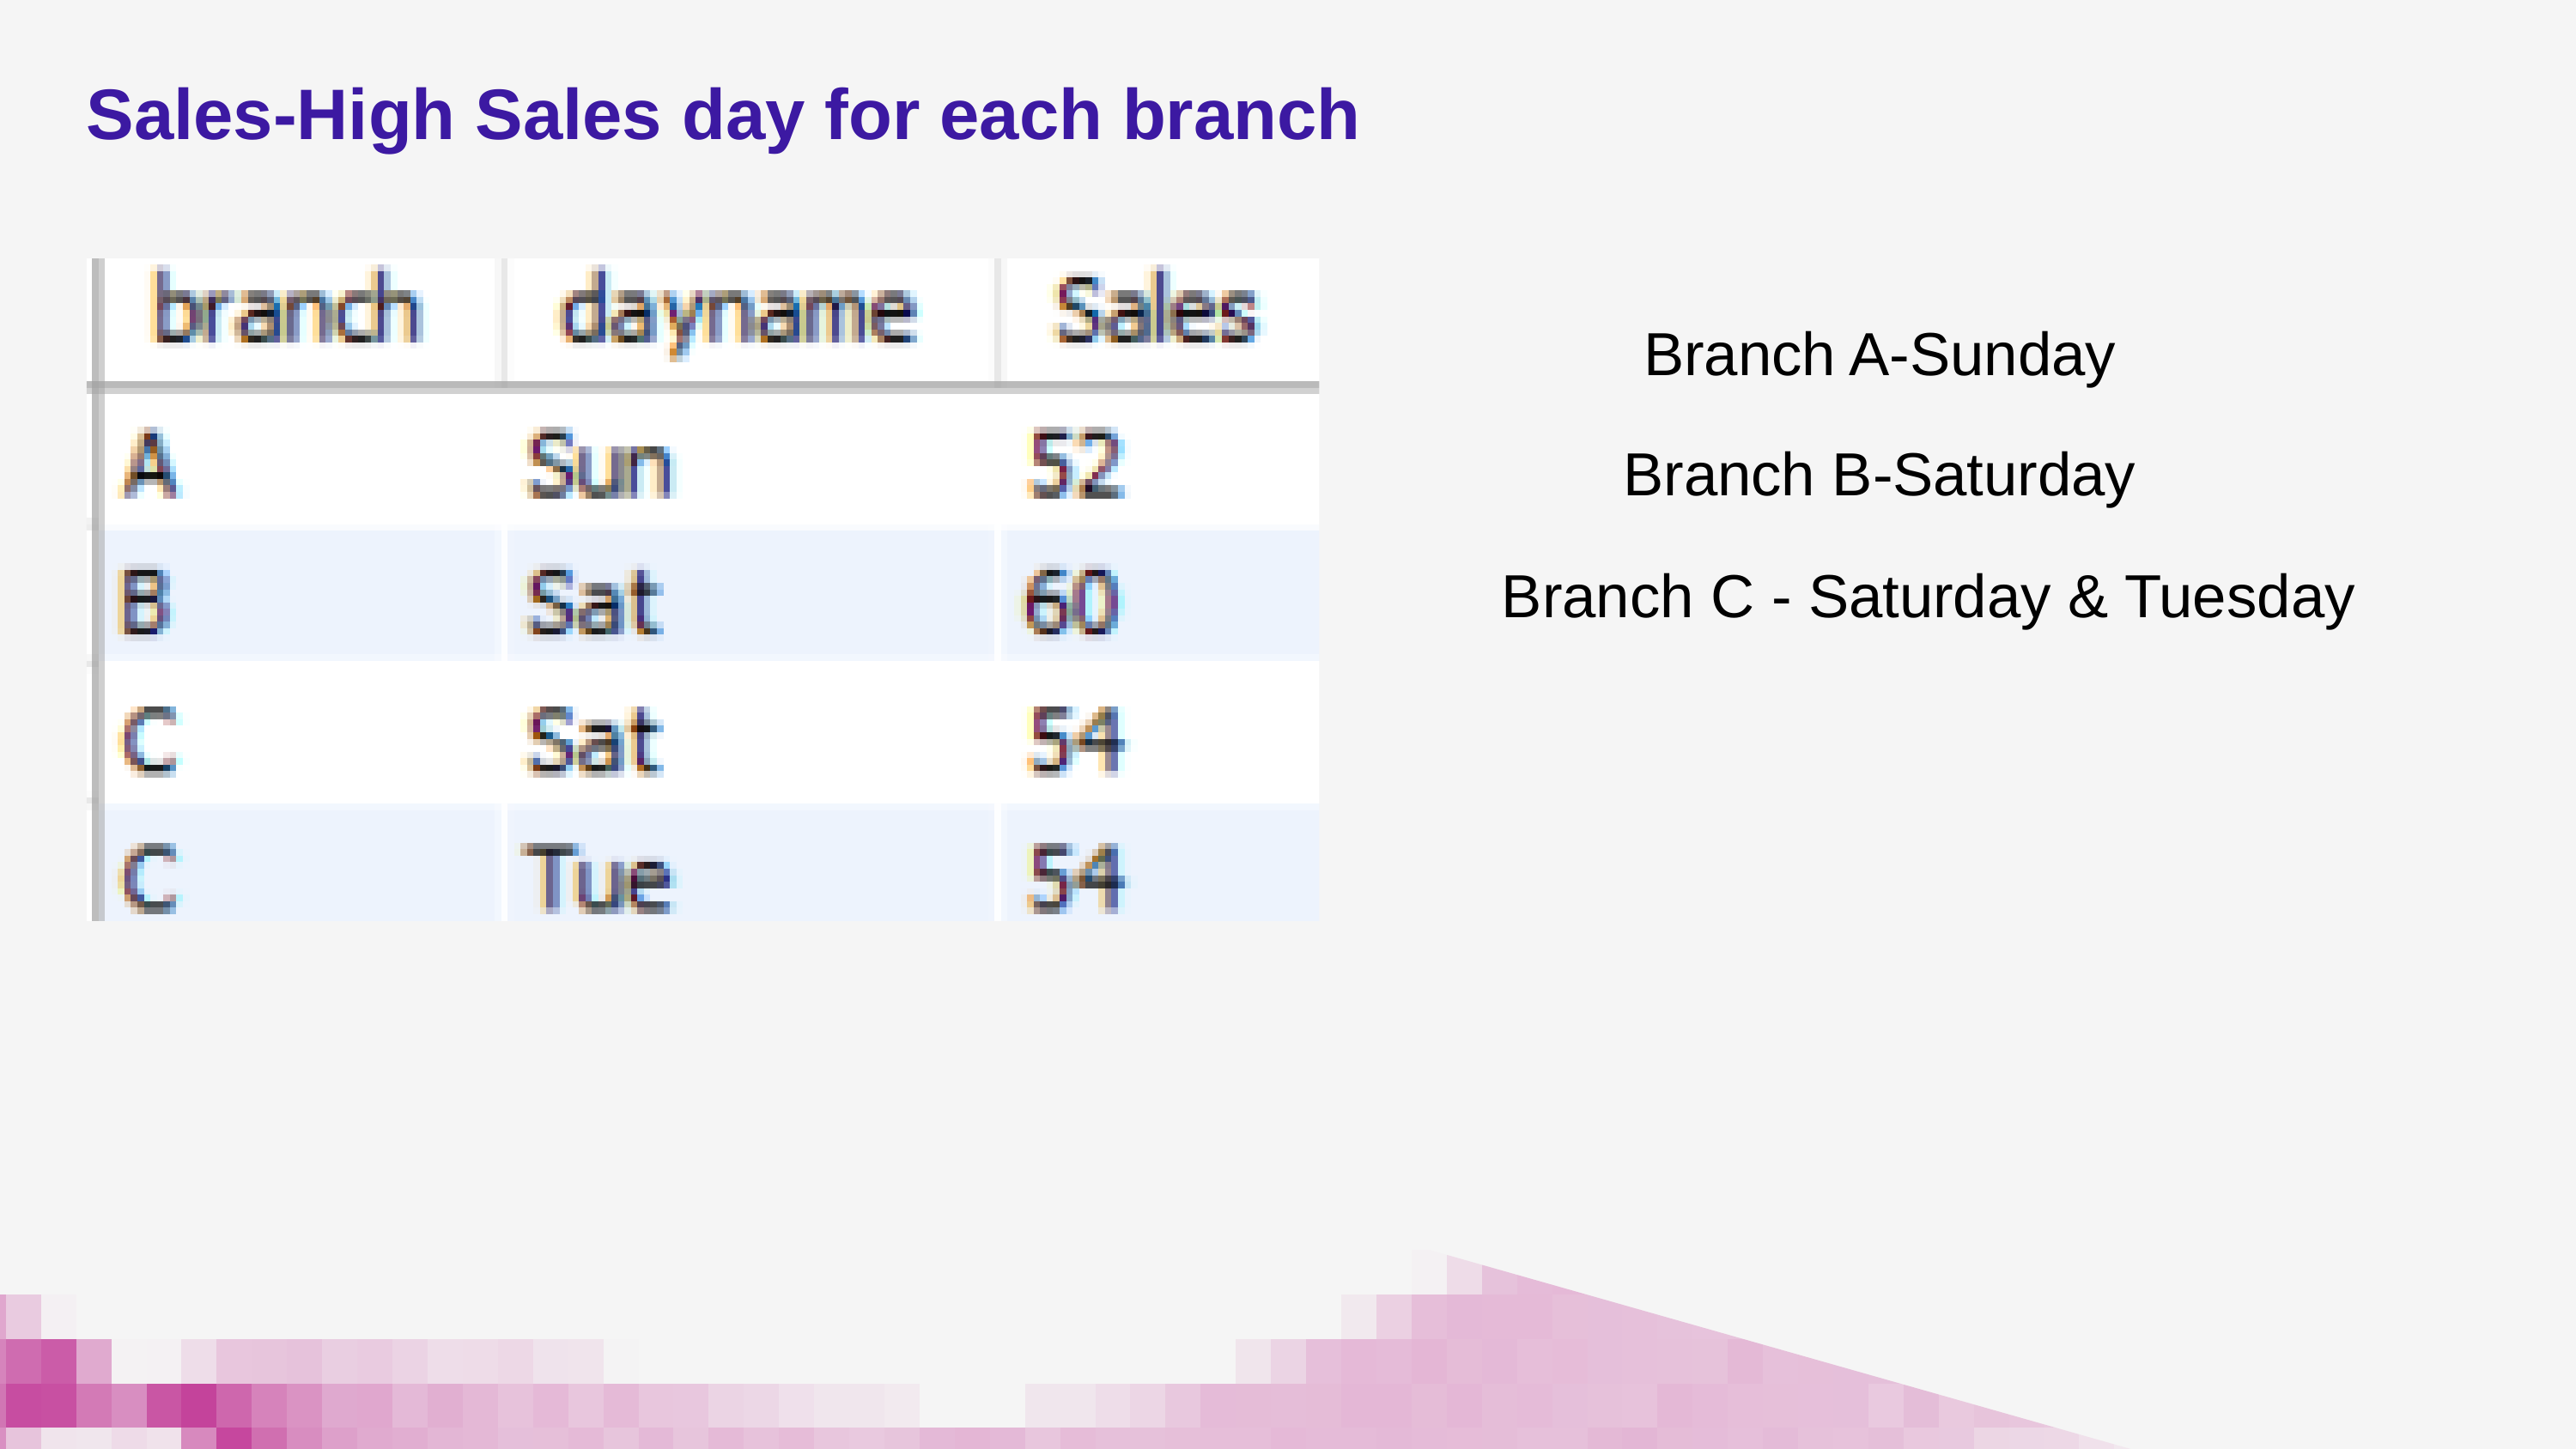

Sales-High Sales day for each branch

Branch A-Sunday

Branch B-Saturday
Branch C - Saturday & Tuesday